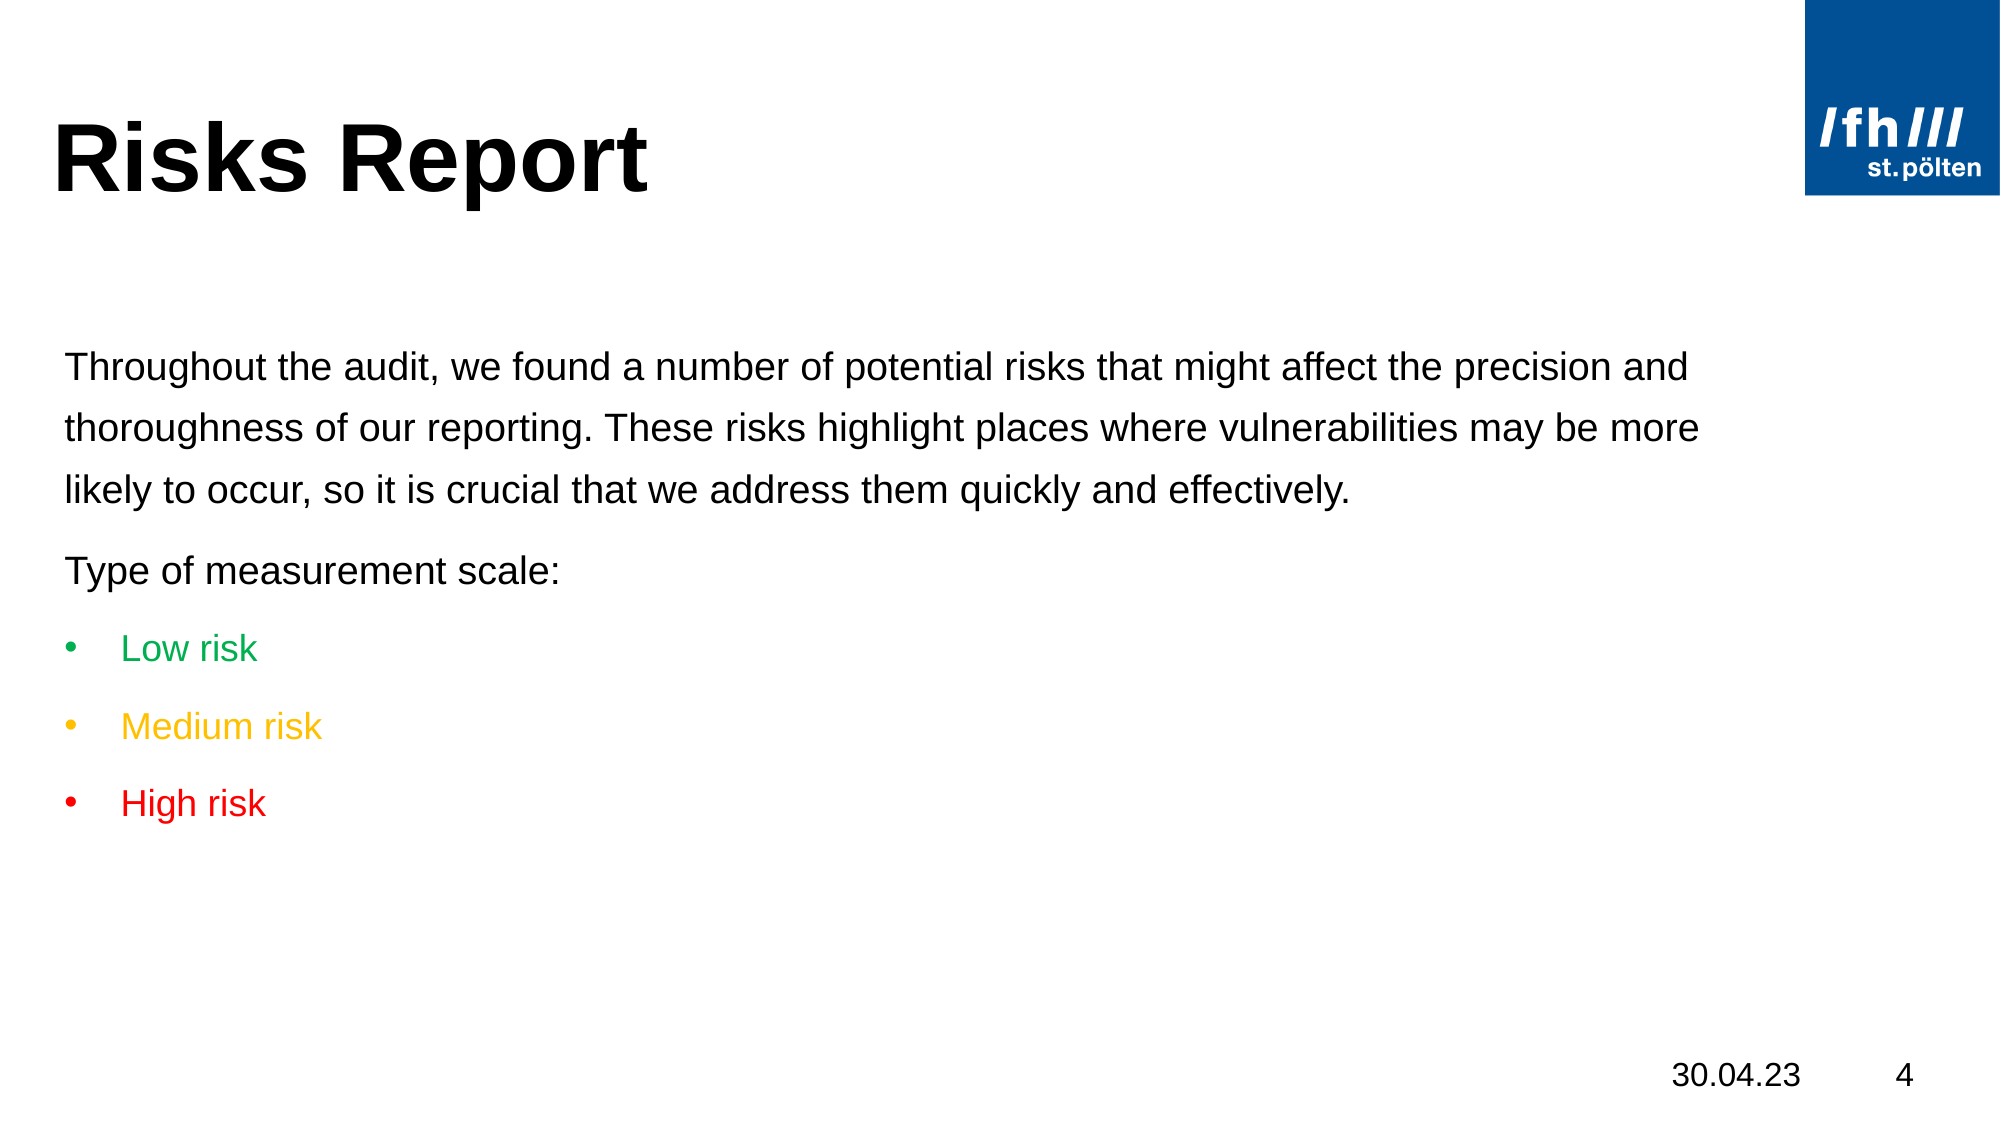

Risks Report
Throughout the audit, we found a number of potential risks that might affect the precision and thoroughness of our reporting. These risks highlight places where vulnerabilities may be more likely to occur, so it is crucial that we address them quickly and effectively.
Type of measurement scale:
Low risk
Medium risk
High risk

30.04.23
4